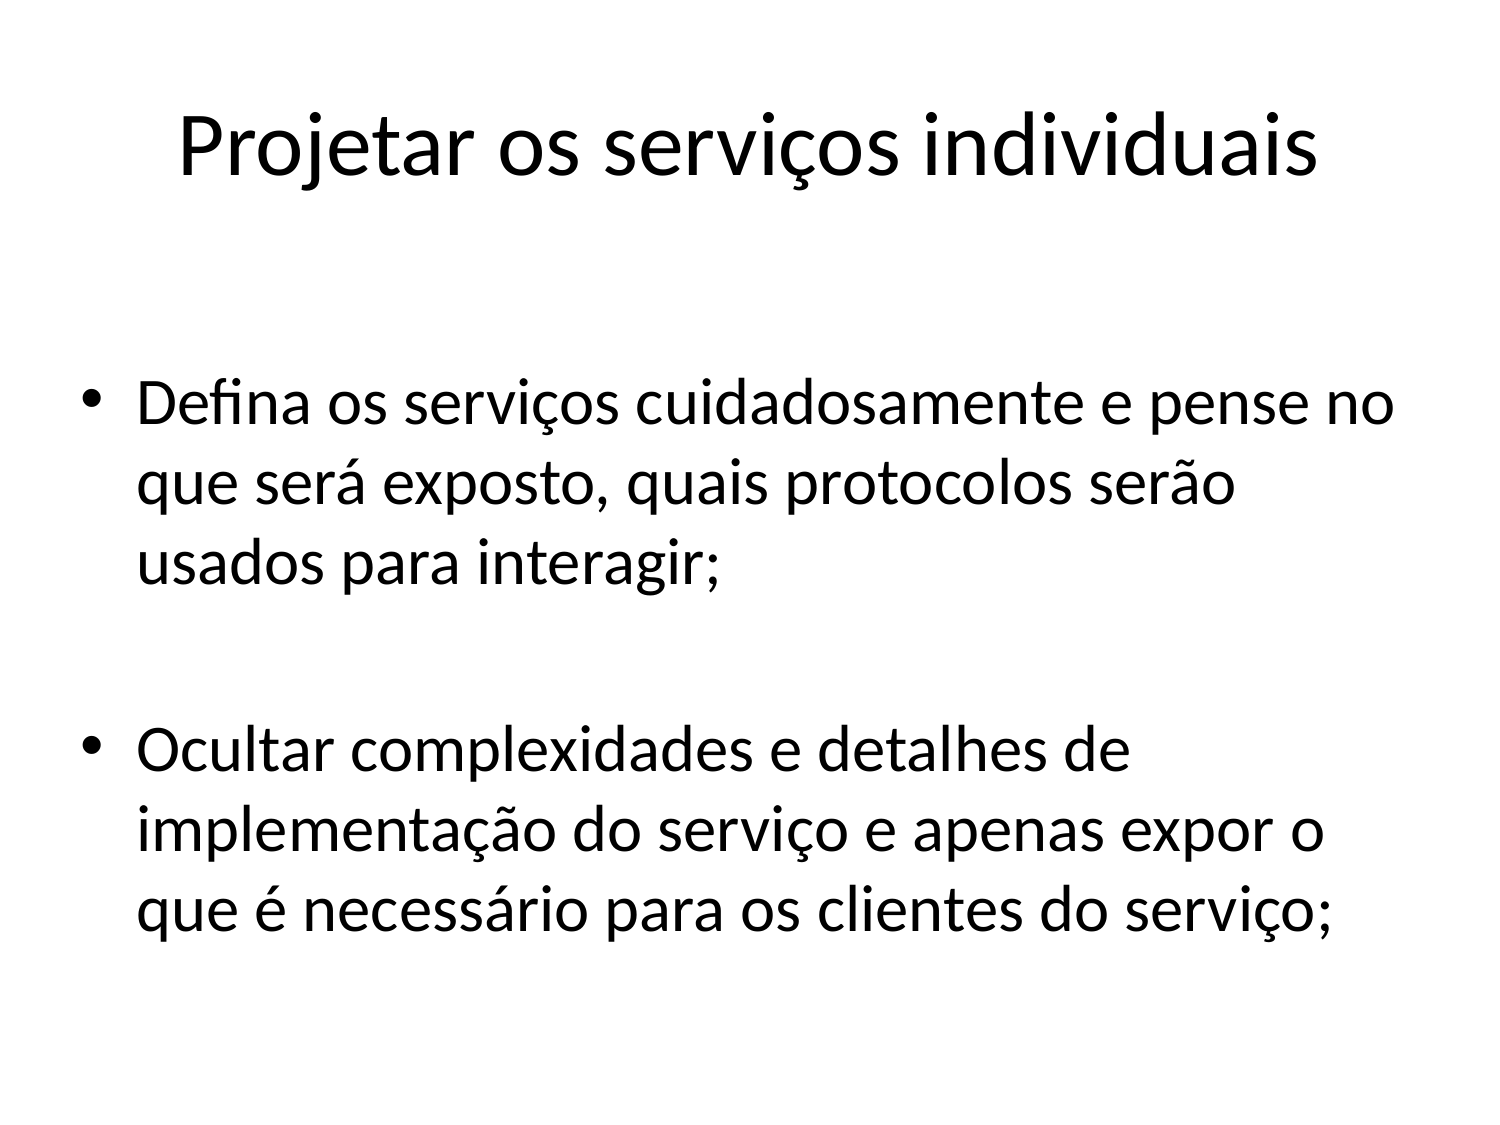

# Projetar os serviços individuais
Defina os serviços cuidadosamente e pense no que será exposto, quais protocolos serão usados ​​para interagir;

Ocultar complexidades e detalhes de implementação do serviço e apenas expor o que é necessário para os clientes do serviço;